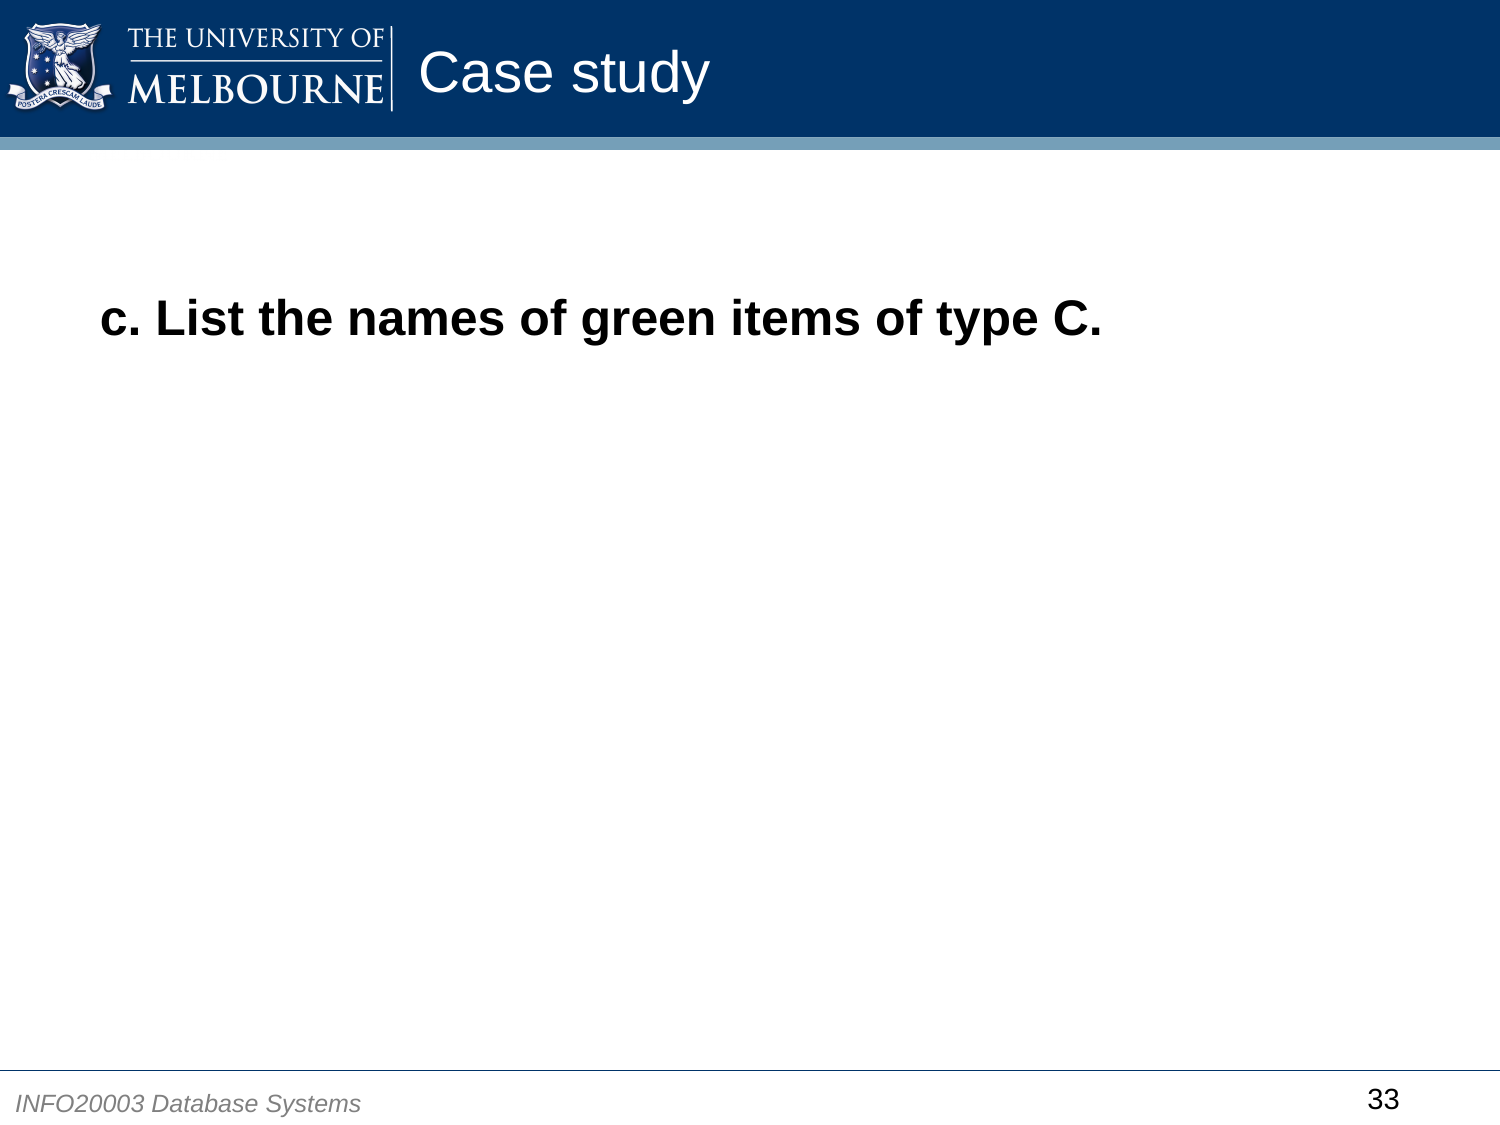

# Case study
c. List the names of green items of type C.